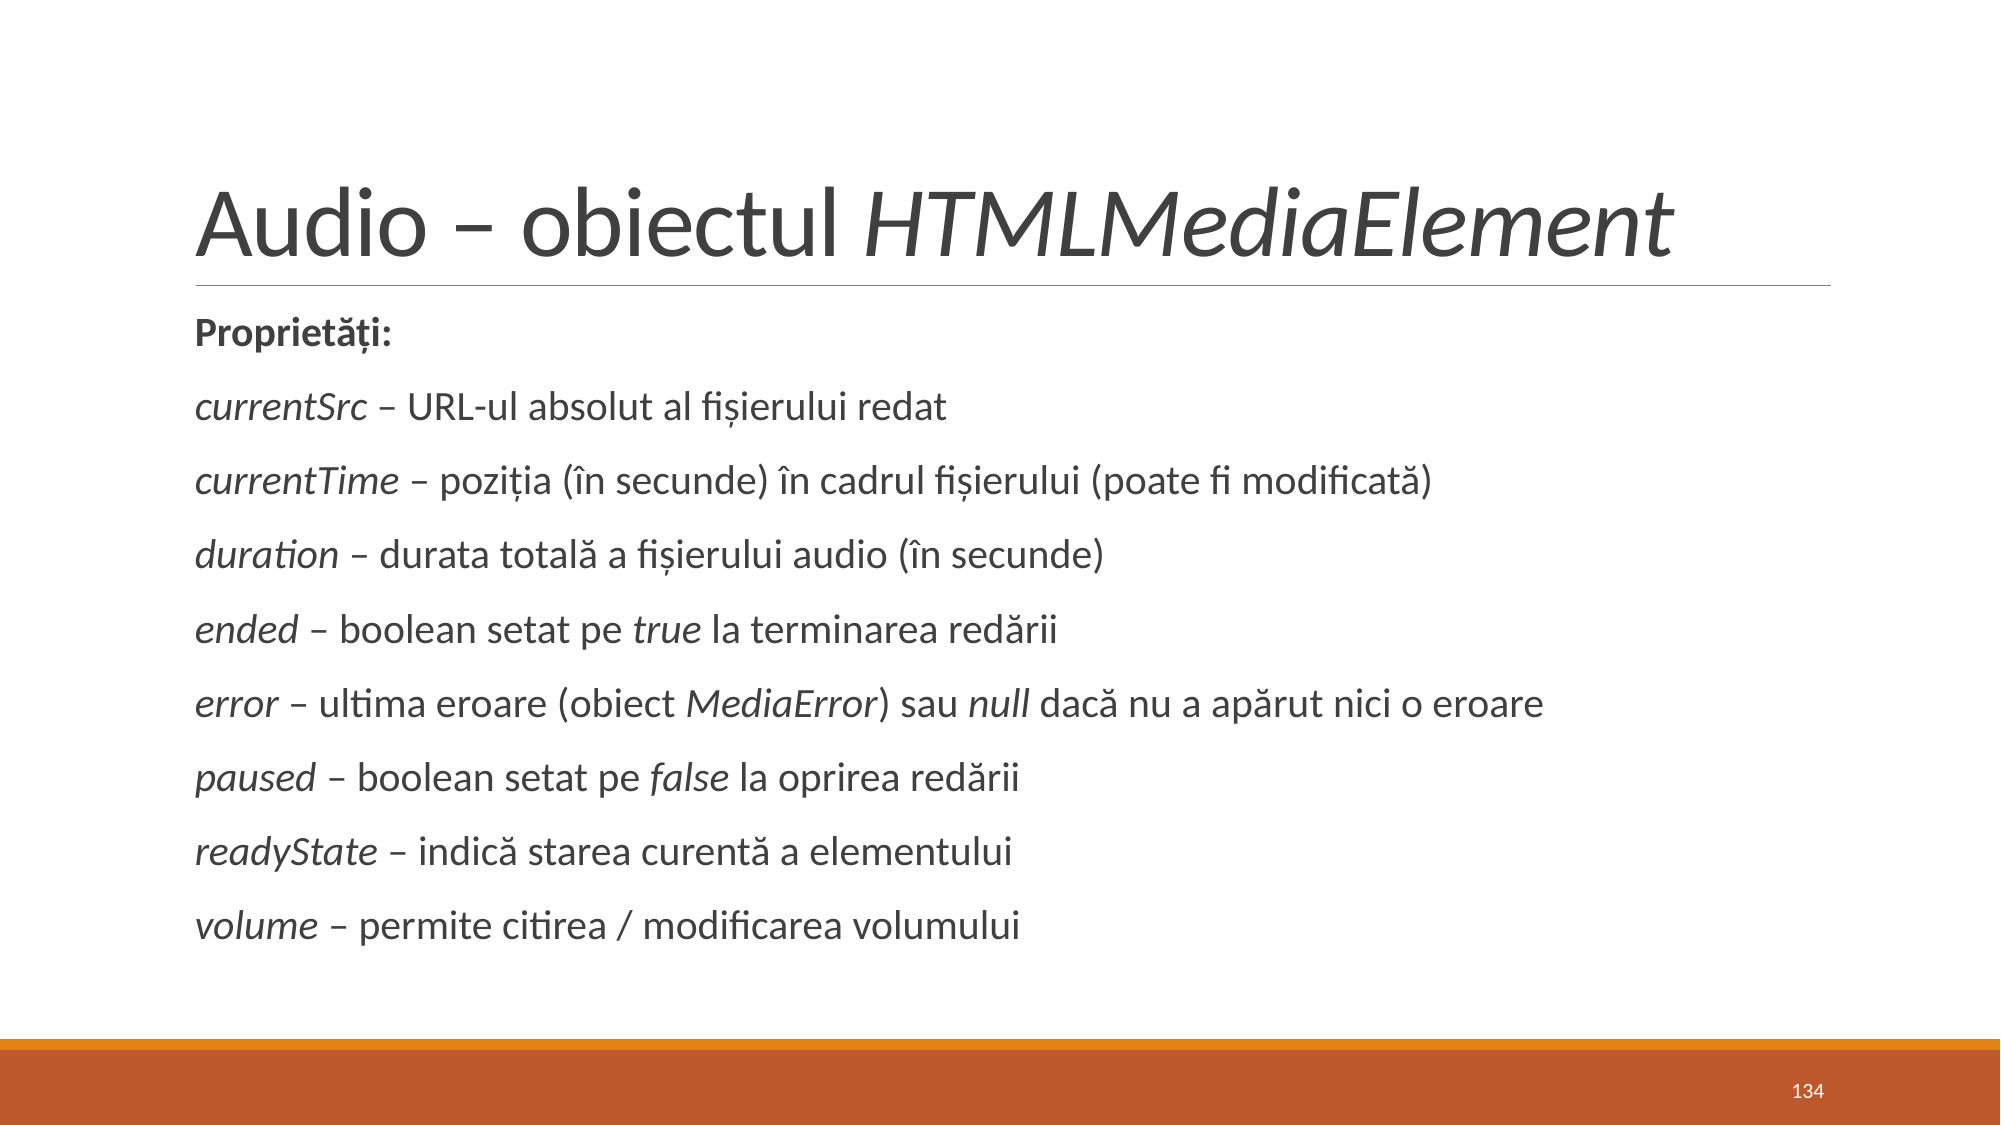

# Audio – obiectul HTMLMediaElement
Proprietăți:
currentSrc – URL-ul absolut al fișierului redat
currentTime – poziția (în secunde) în cadrul fișierului (poate fi modificată)
duration – durata totală a fișierului audio (în secunde)
ended – boolean setat pe true la terminarea redării
error – ultima eroare (obiect MediaError) sau null dacă nu a apărut nici o eroare
paused – boolean setat pe false la oprirea redării
readyState – indică starea curentă a elementului
volume – permite citirea / modificarea volumului

134